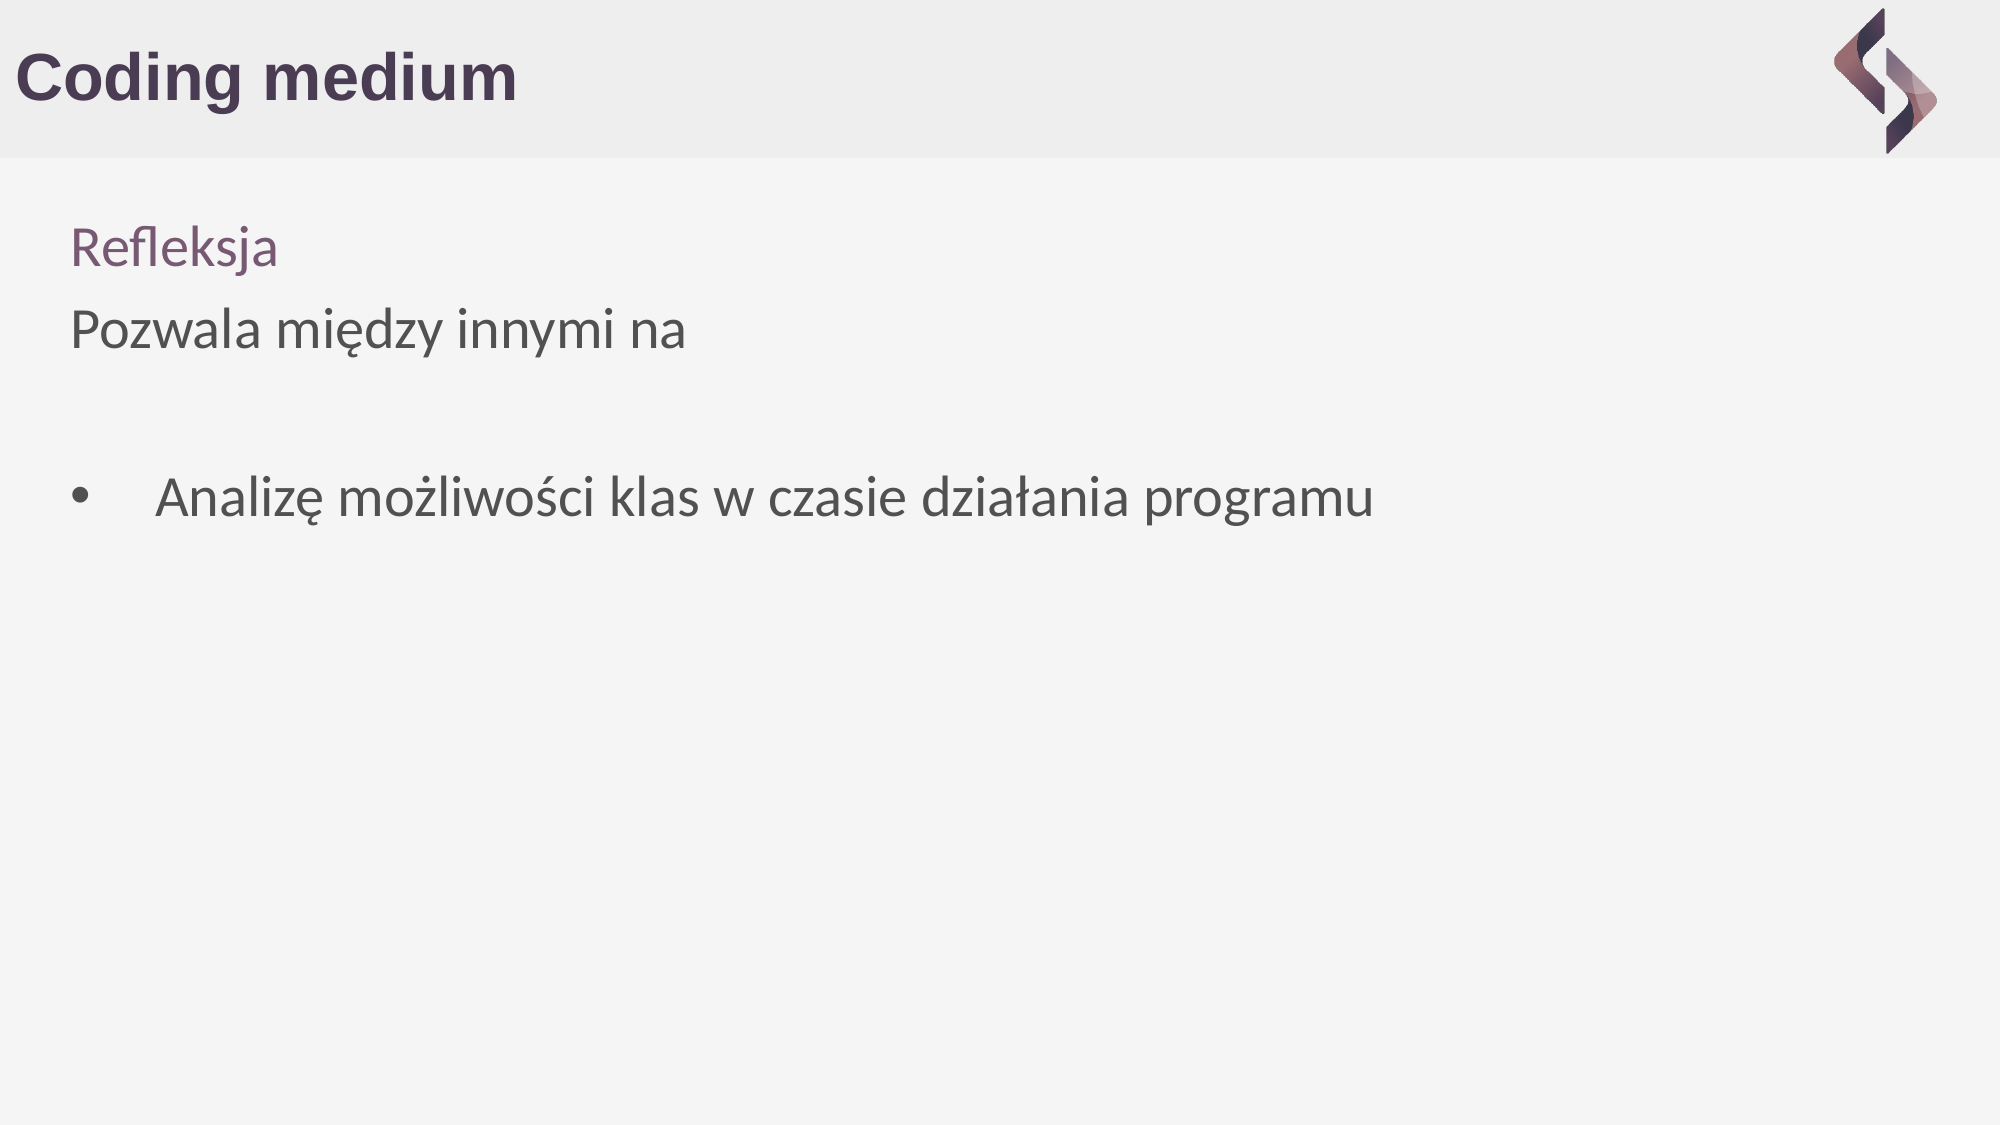

# Coding medium
Refleksja
Pozwala między innymi na

Analizę możliwości klas w czasie działania programu